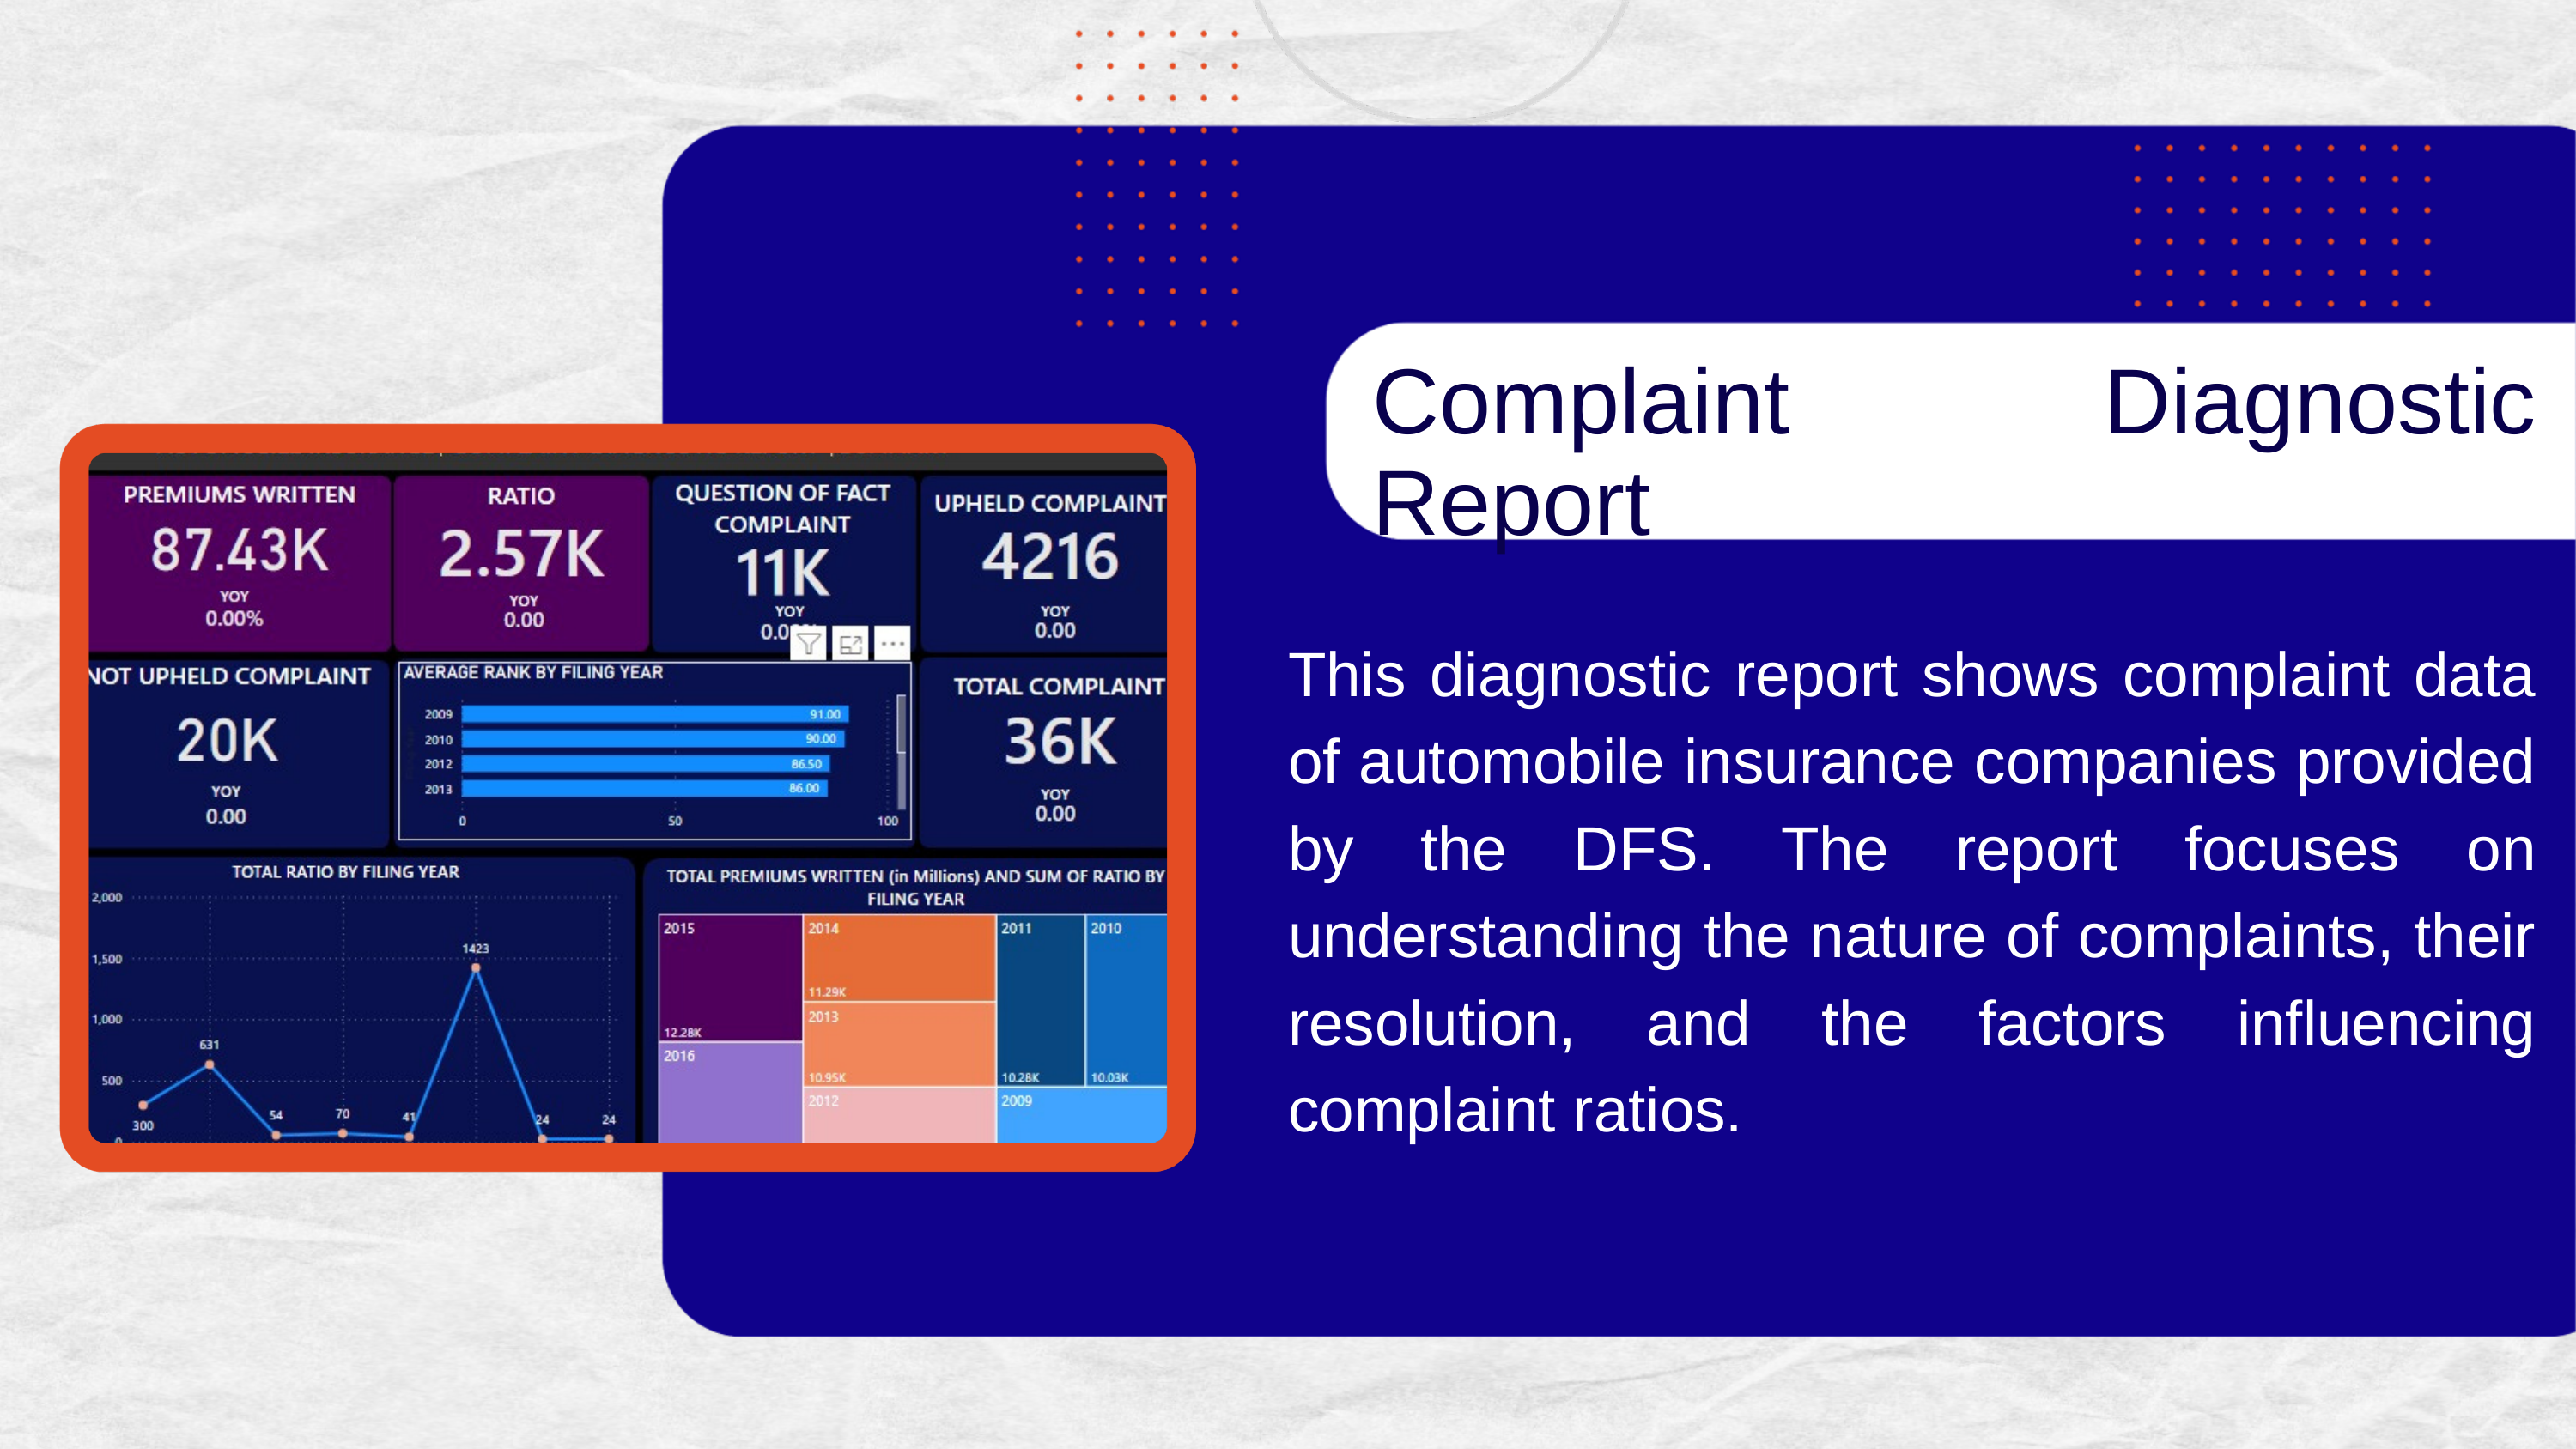

Complaint Diagnostic Report

This diagnostic report shows complaint data of automobile insurance companies provided by the DFS. The report focuses on understanding the nature of complaints, their resolution, and the factors influencing complaint ratios.